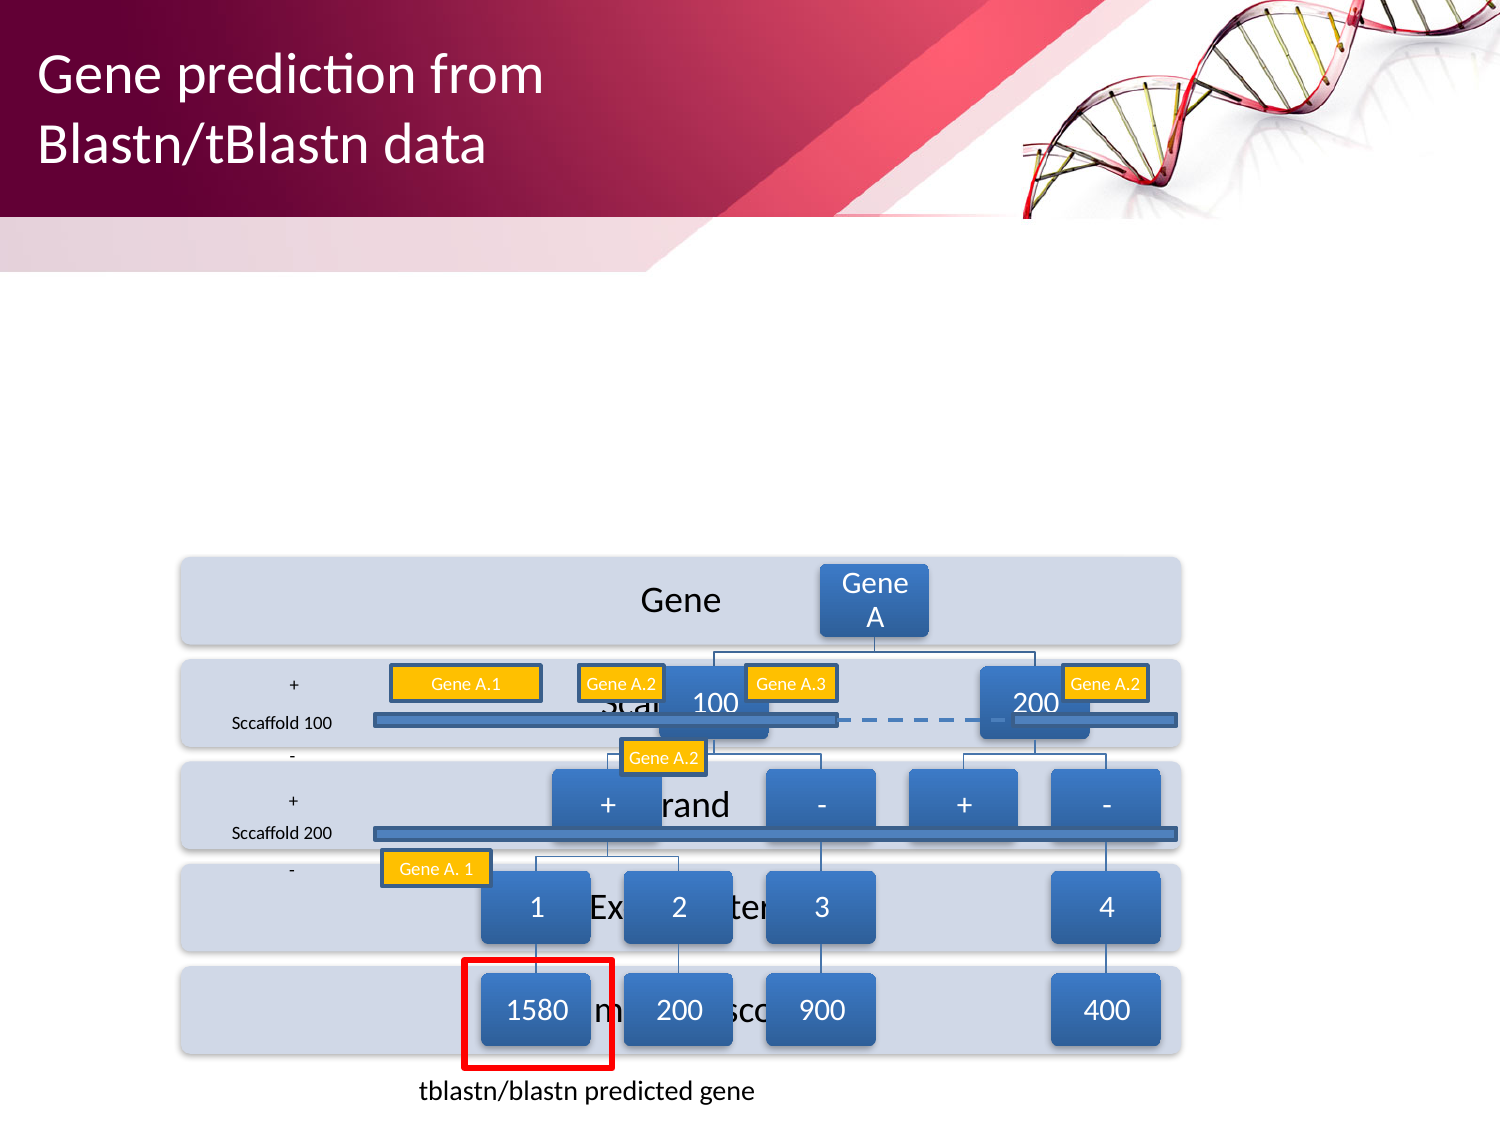

Gene prediction from Blastn/tBlastn data
Sum of Bit-score
Exon cluster
Strand
Scaffold ID
Gene
GeneA
100
+
1
1580
2
200
-
3
900
200
+
-
4
400
+
Gene A.3
Gene A.2
Gene A.1
Gene A.2
Sccaffold 100

-
Gene A.2
Sccaffold 200

Gene A. 1
-
+

tblastn/blastn predicted gene